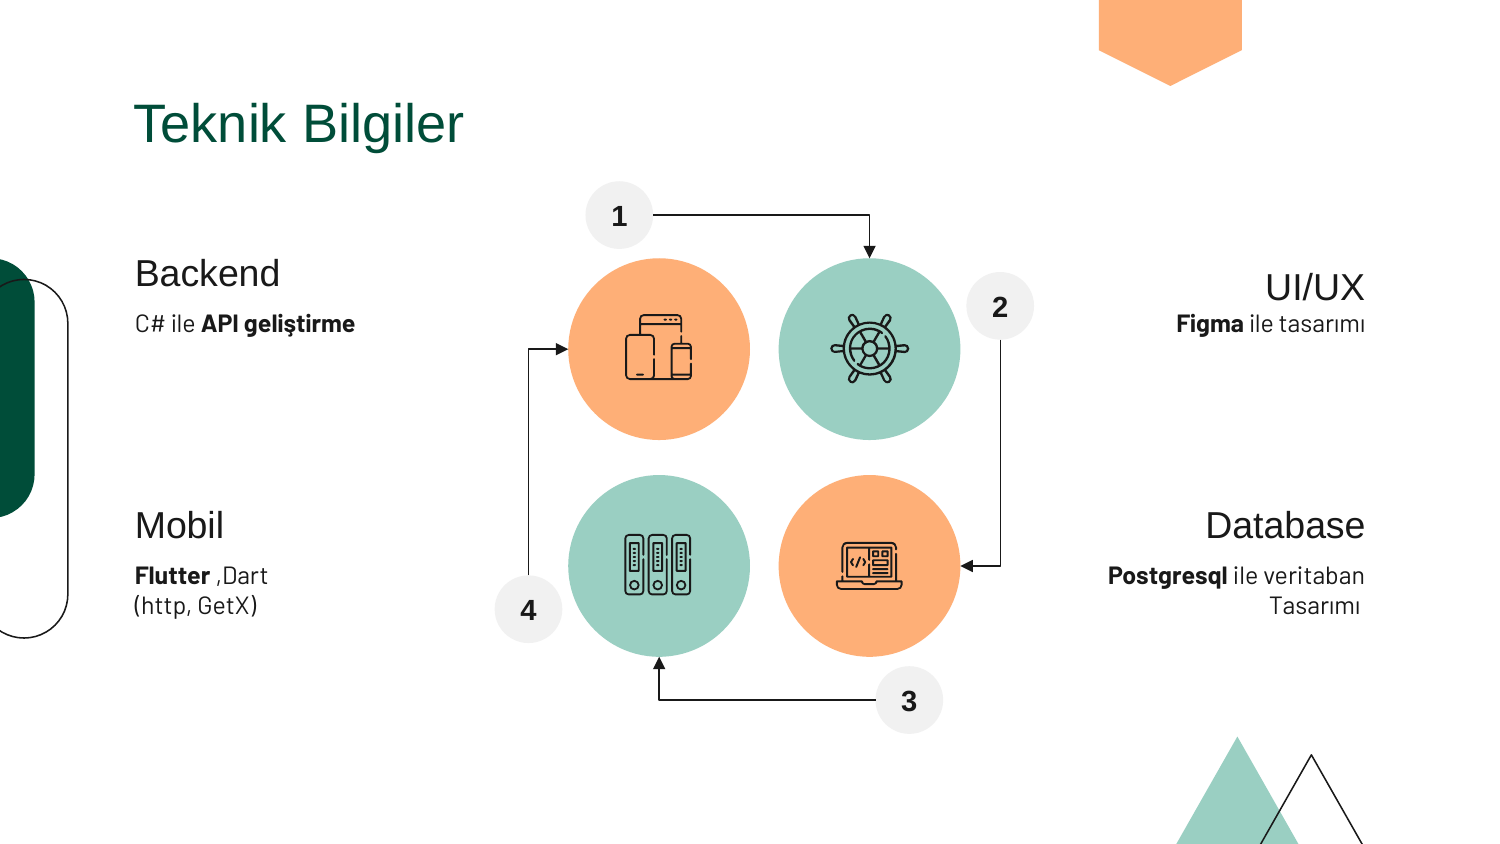

# Teknik Bilgiler
1
Backend
UI/UX

2
C# ile API geliştirme
Figma ile tasarımı

Mobil
Database

Flutter ,Dart
(http, GetX)
Postgresql ile veritaban Tasarımı
4
3